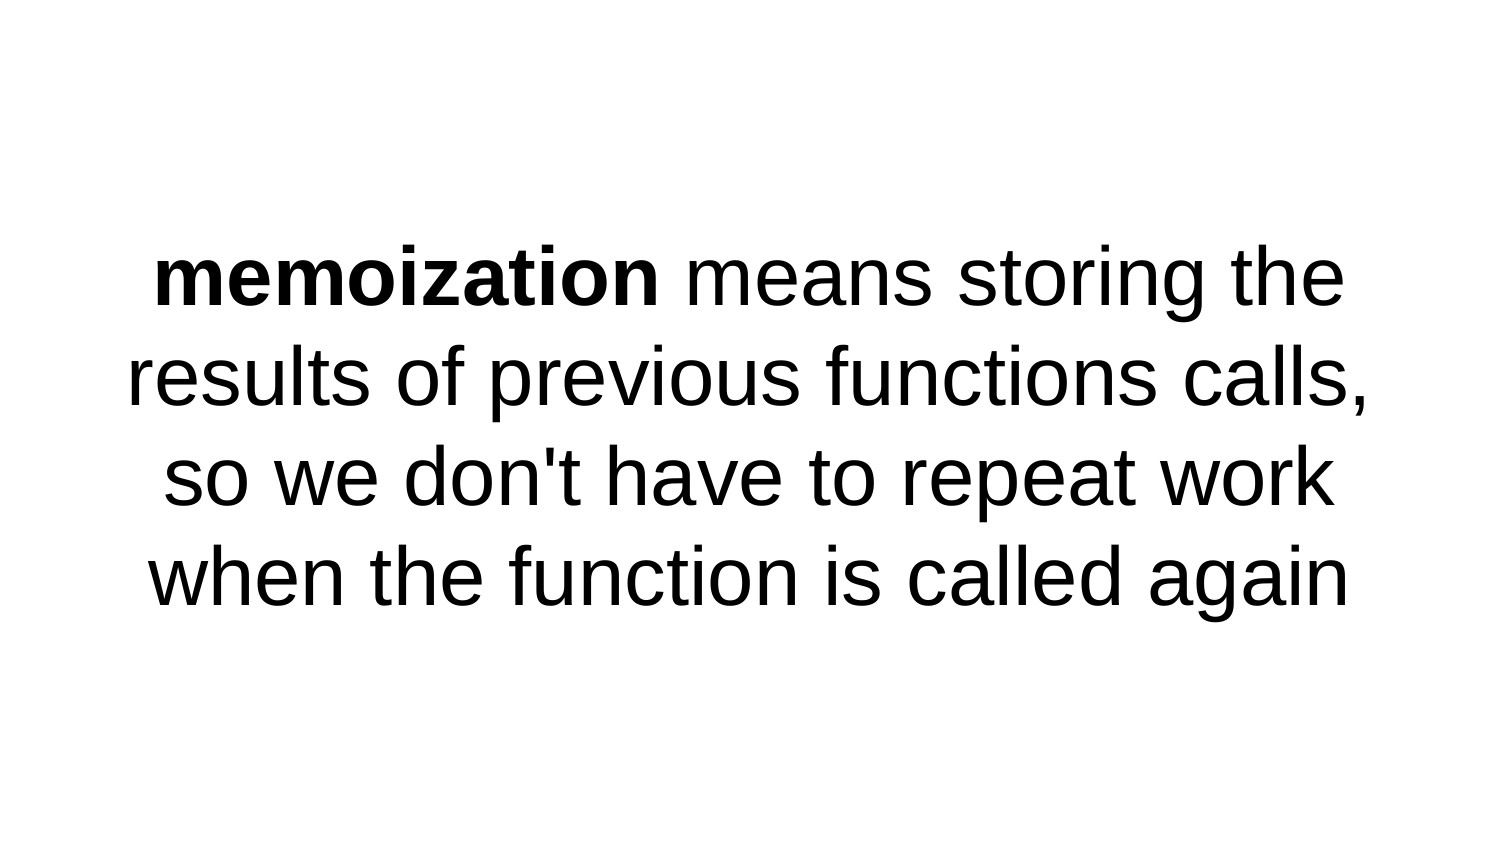

# memoization means storing the results of previous functions calls, so we don't have to repeat work when the function is called again